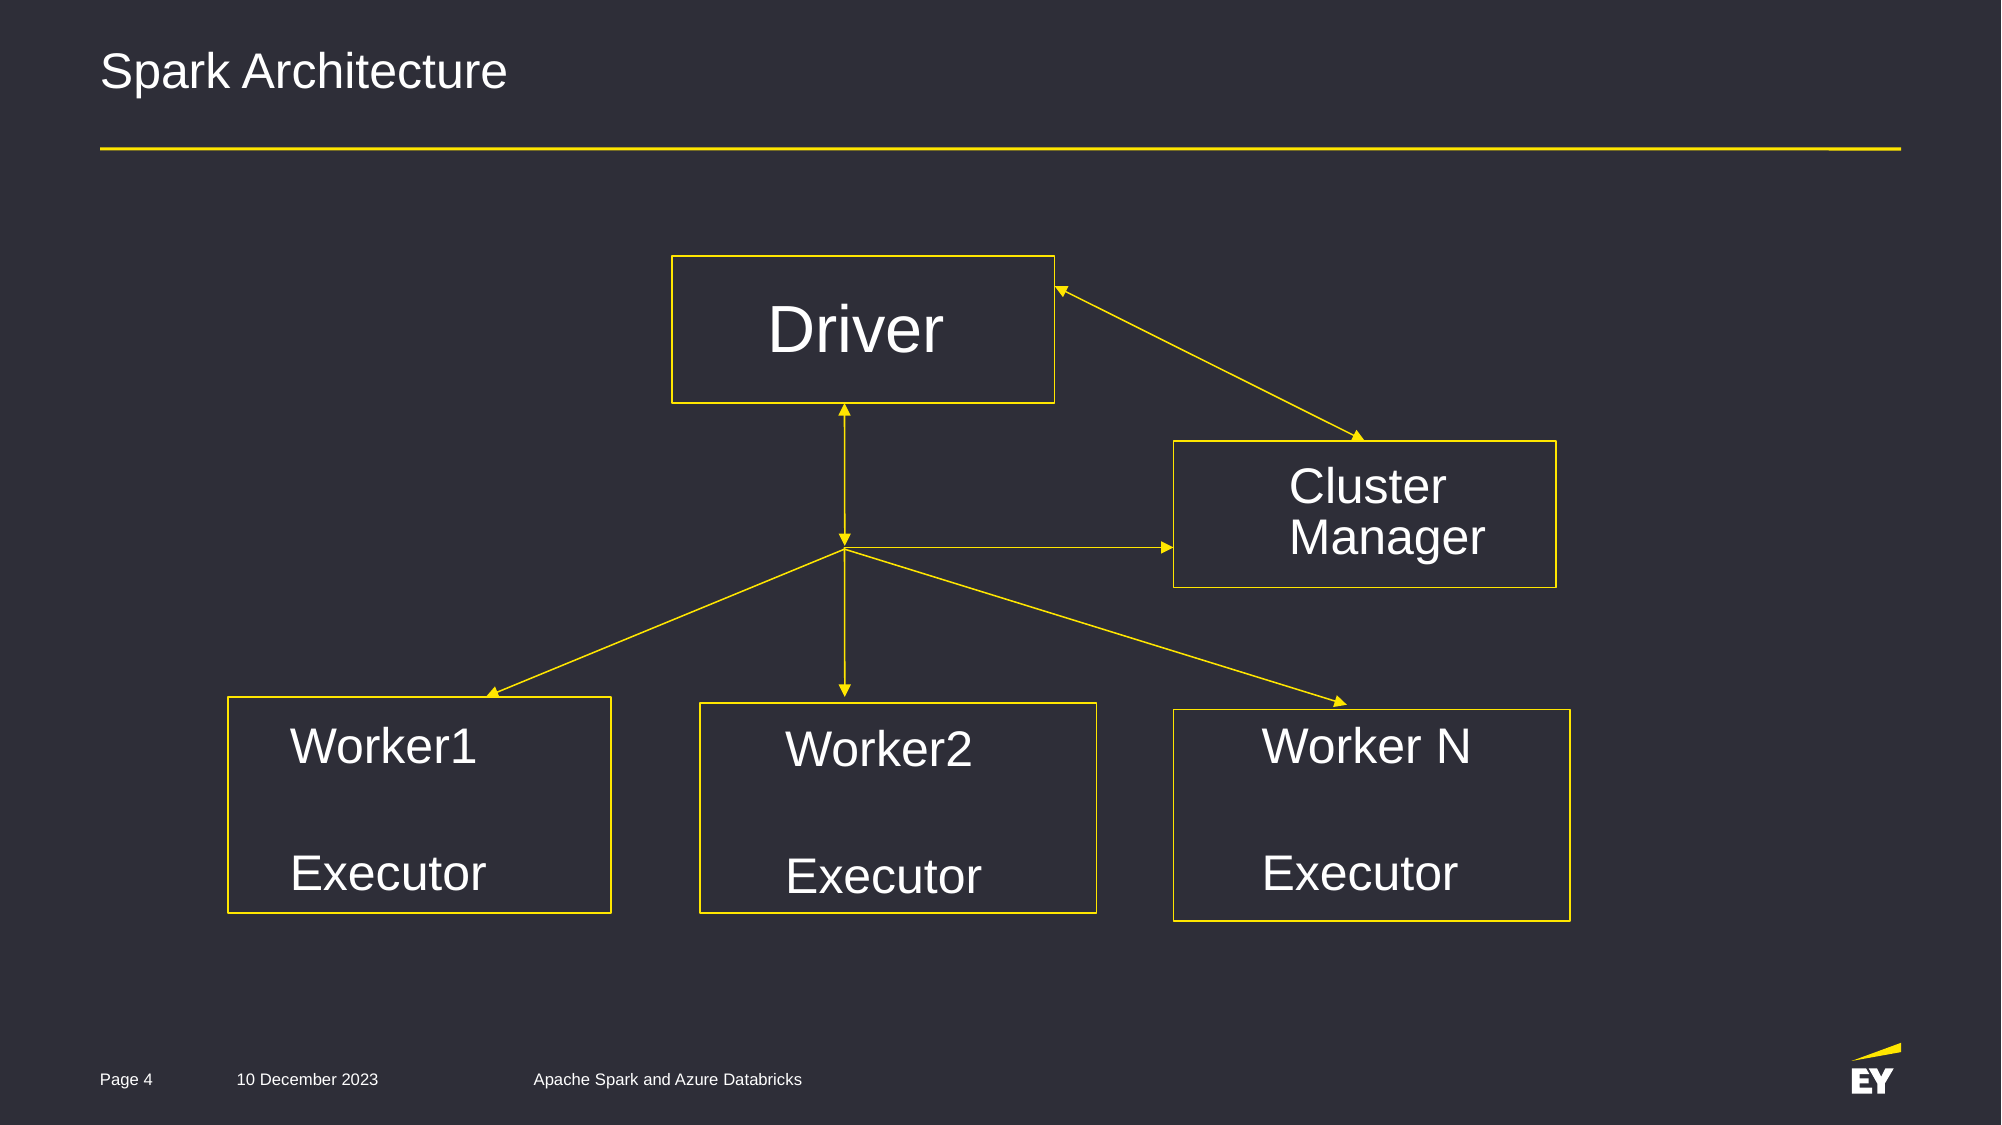

# Spark Architecture

Driver

Cluster Manager

Worker1

Executor
Worker N

Executor

Worker2

Executor